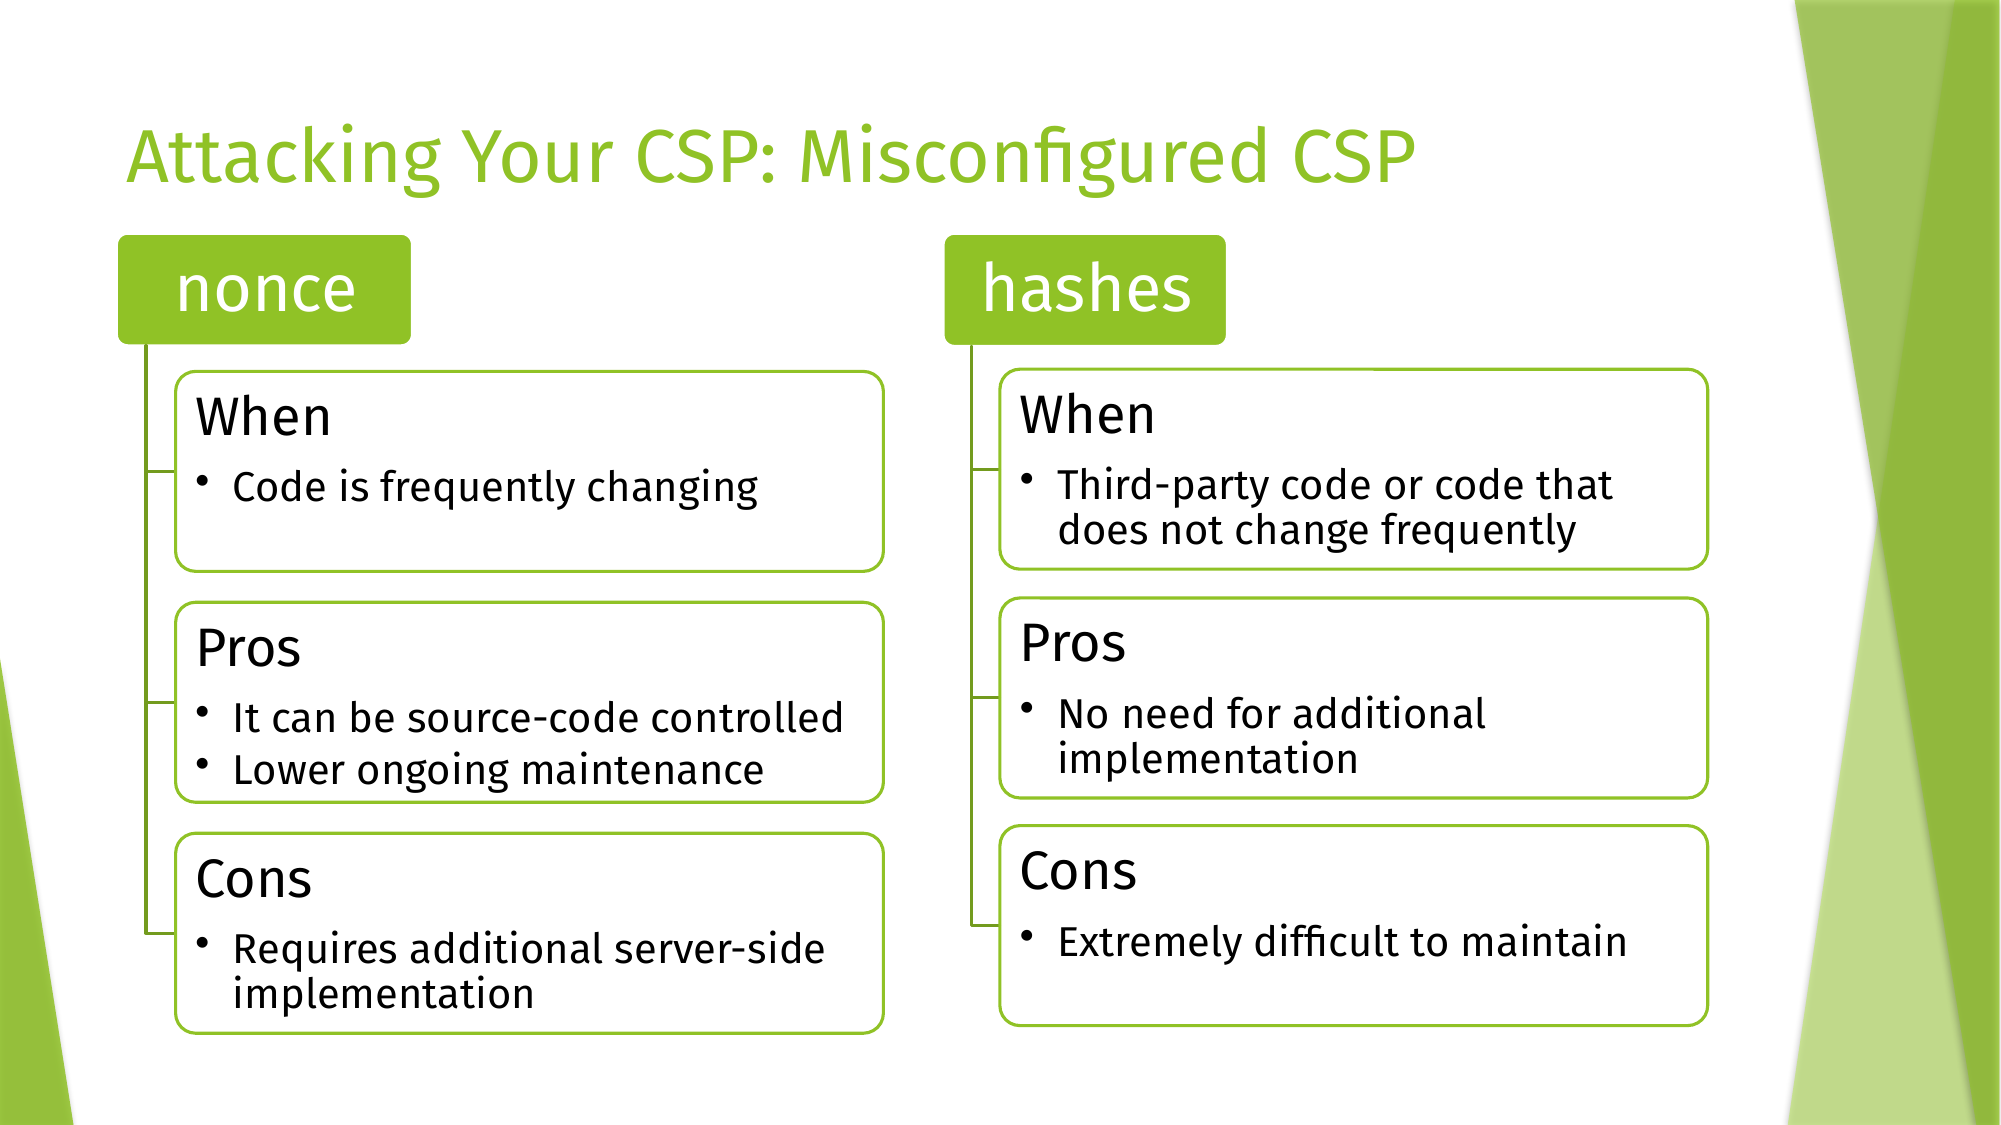

# Attacking Your CSP: Misconfigured CSP
nonce
When
Code is frequently changing
Pros
It can be source-code controlled
Lower ongoing maintenance
Cons
Requires additional server-side implementation
hashes
When
Third-party code or code that does not change frequently
Pros
No need for additional implementation
Cons
Extremely difficult to maintain